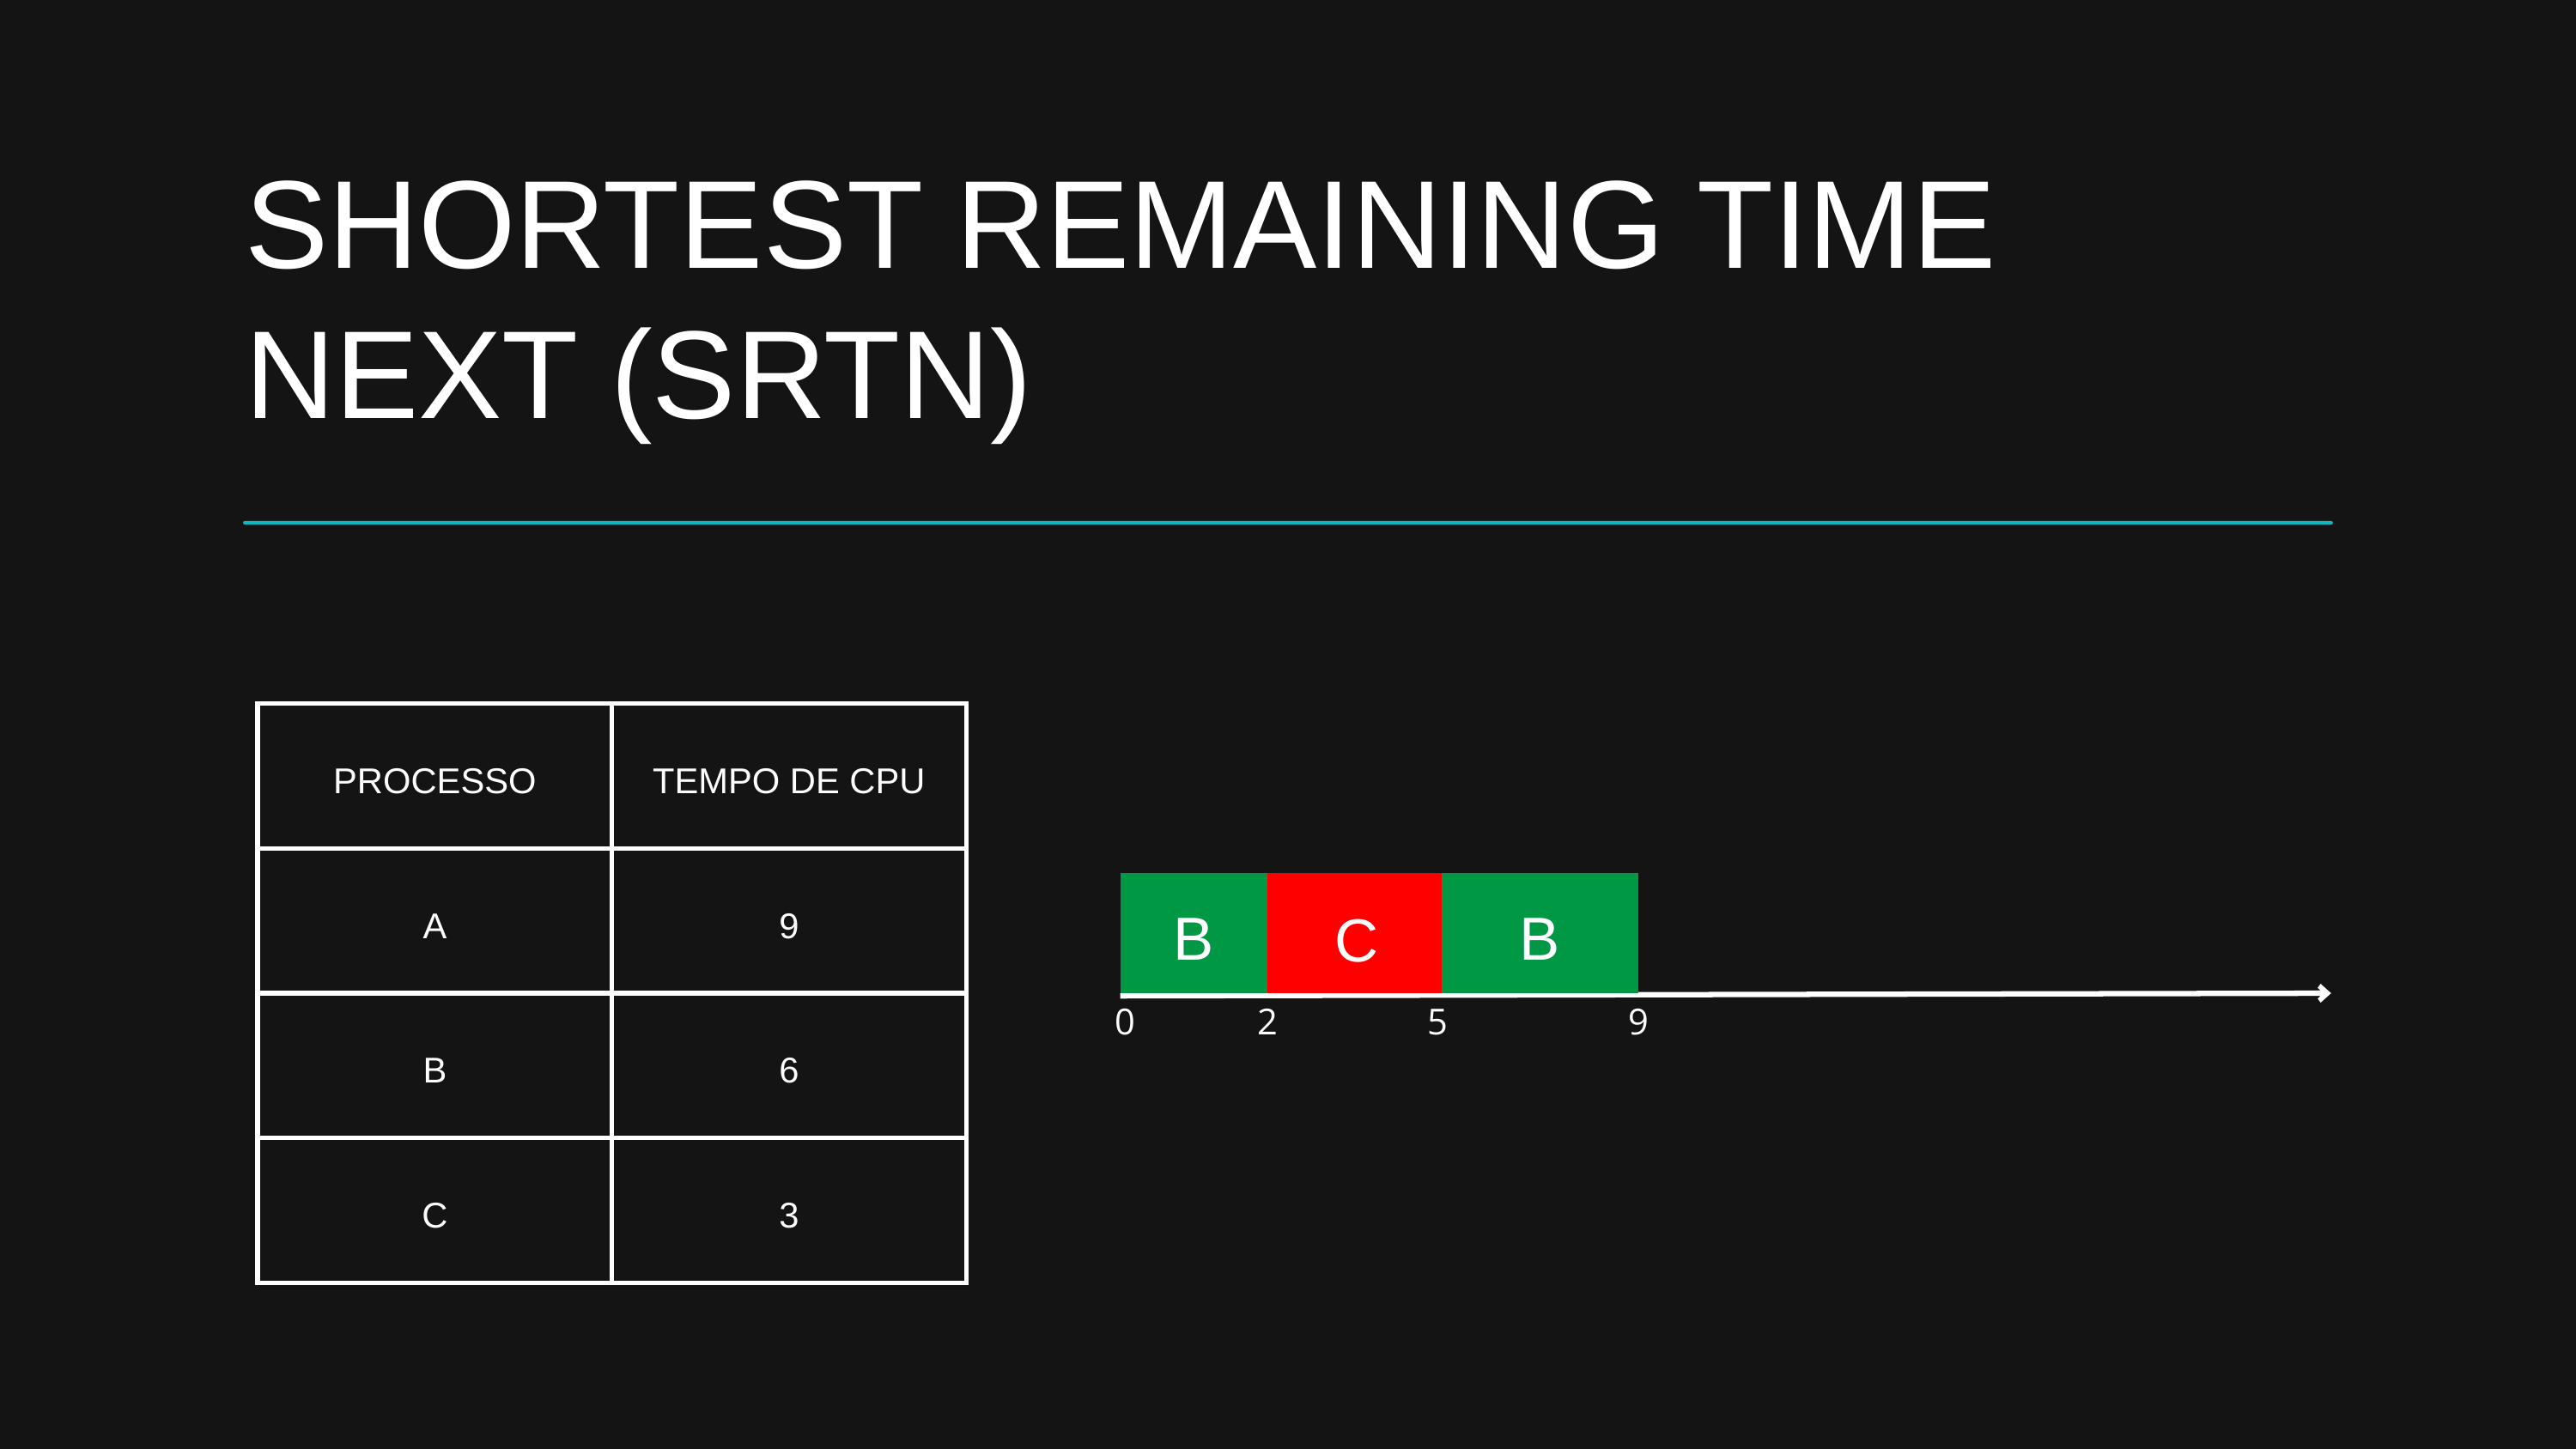

SHORTEST REMAINING TIME NEXT (SRTN)

| PROCESSO | TEMPO DE CPU |
| --- | --- |
| A | 9 |
| B | 6 |
| C | 3 |

B
B
C
0
2
5
9